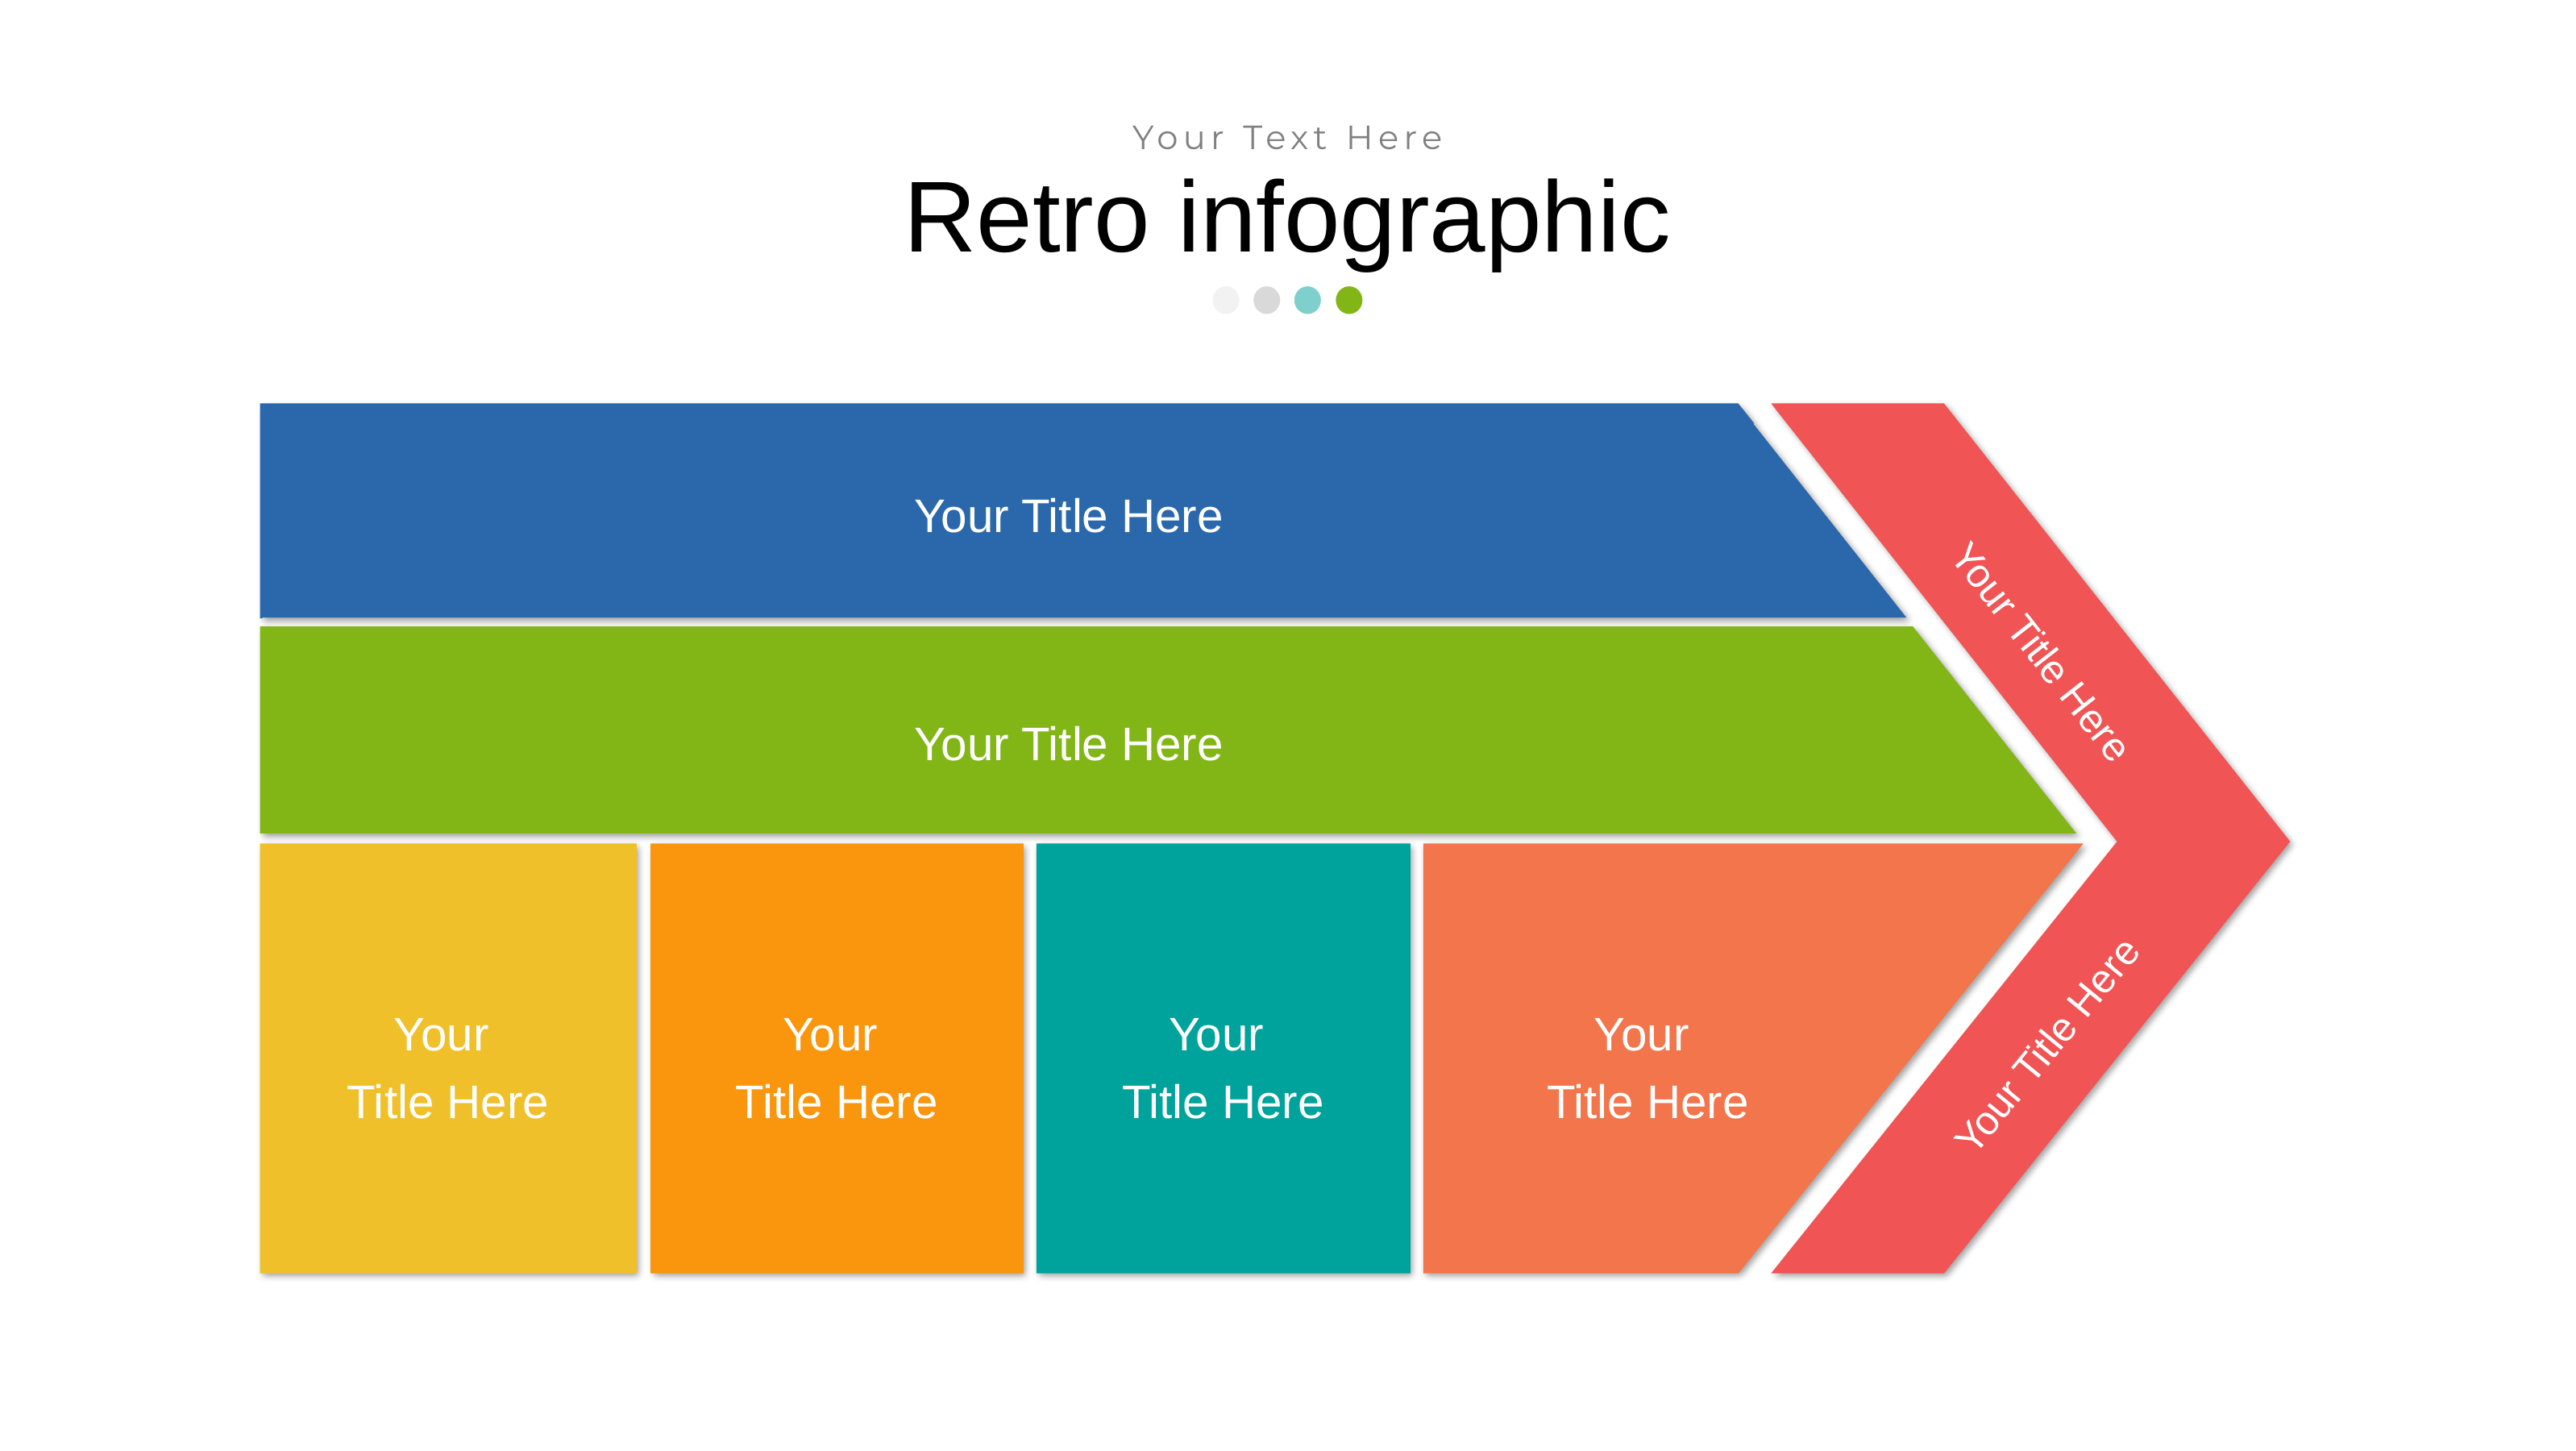

Your Text Here

Retro infographic

Your Title Here
Your Title Here

Your Title Here

Your
Title Here
Your
Title Here
Your
Title Here
Your
Title Here
Your Title Here